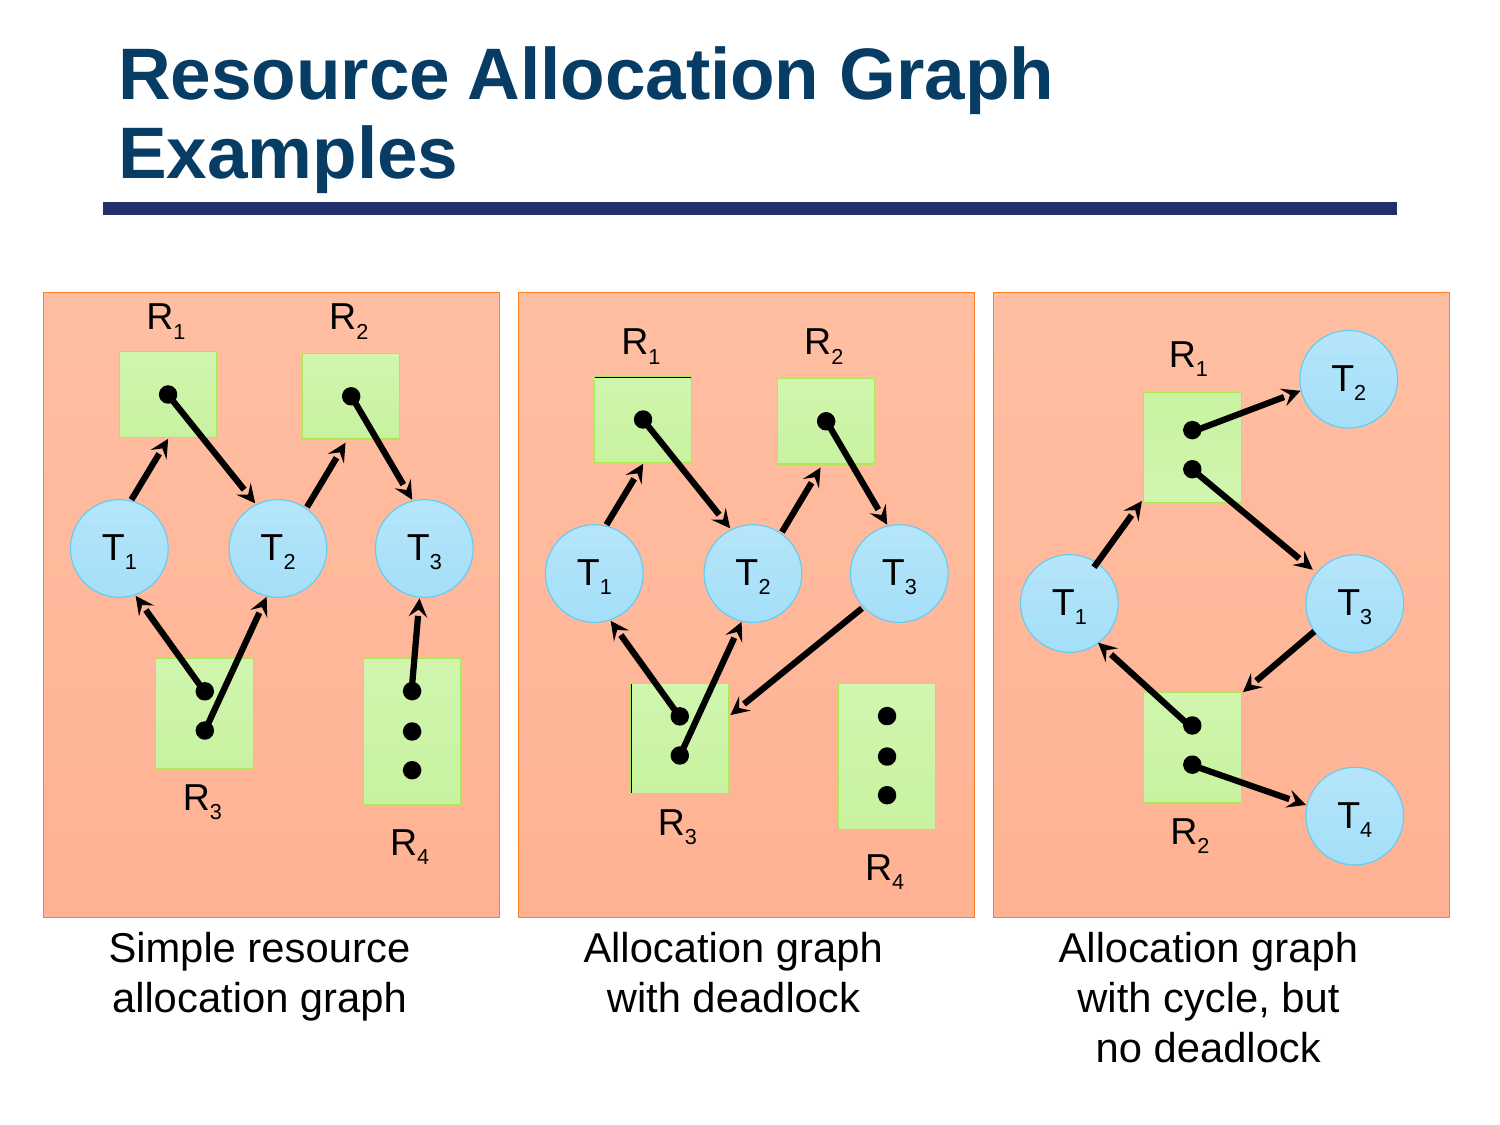

# Resource Allocation Graph Examples
R1

R2

T1
T2
T3

R3

R4

Simple resource
allocation graph

R1

R2

T1
T2
T3

R3

R4
Allocation graph
with deadlock

R1

T2

T1
T3

R2

T4
Allocation graph
with cycle, but
no deadlock